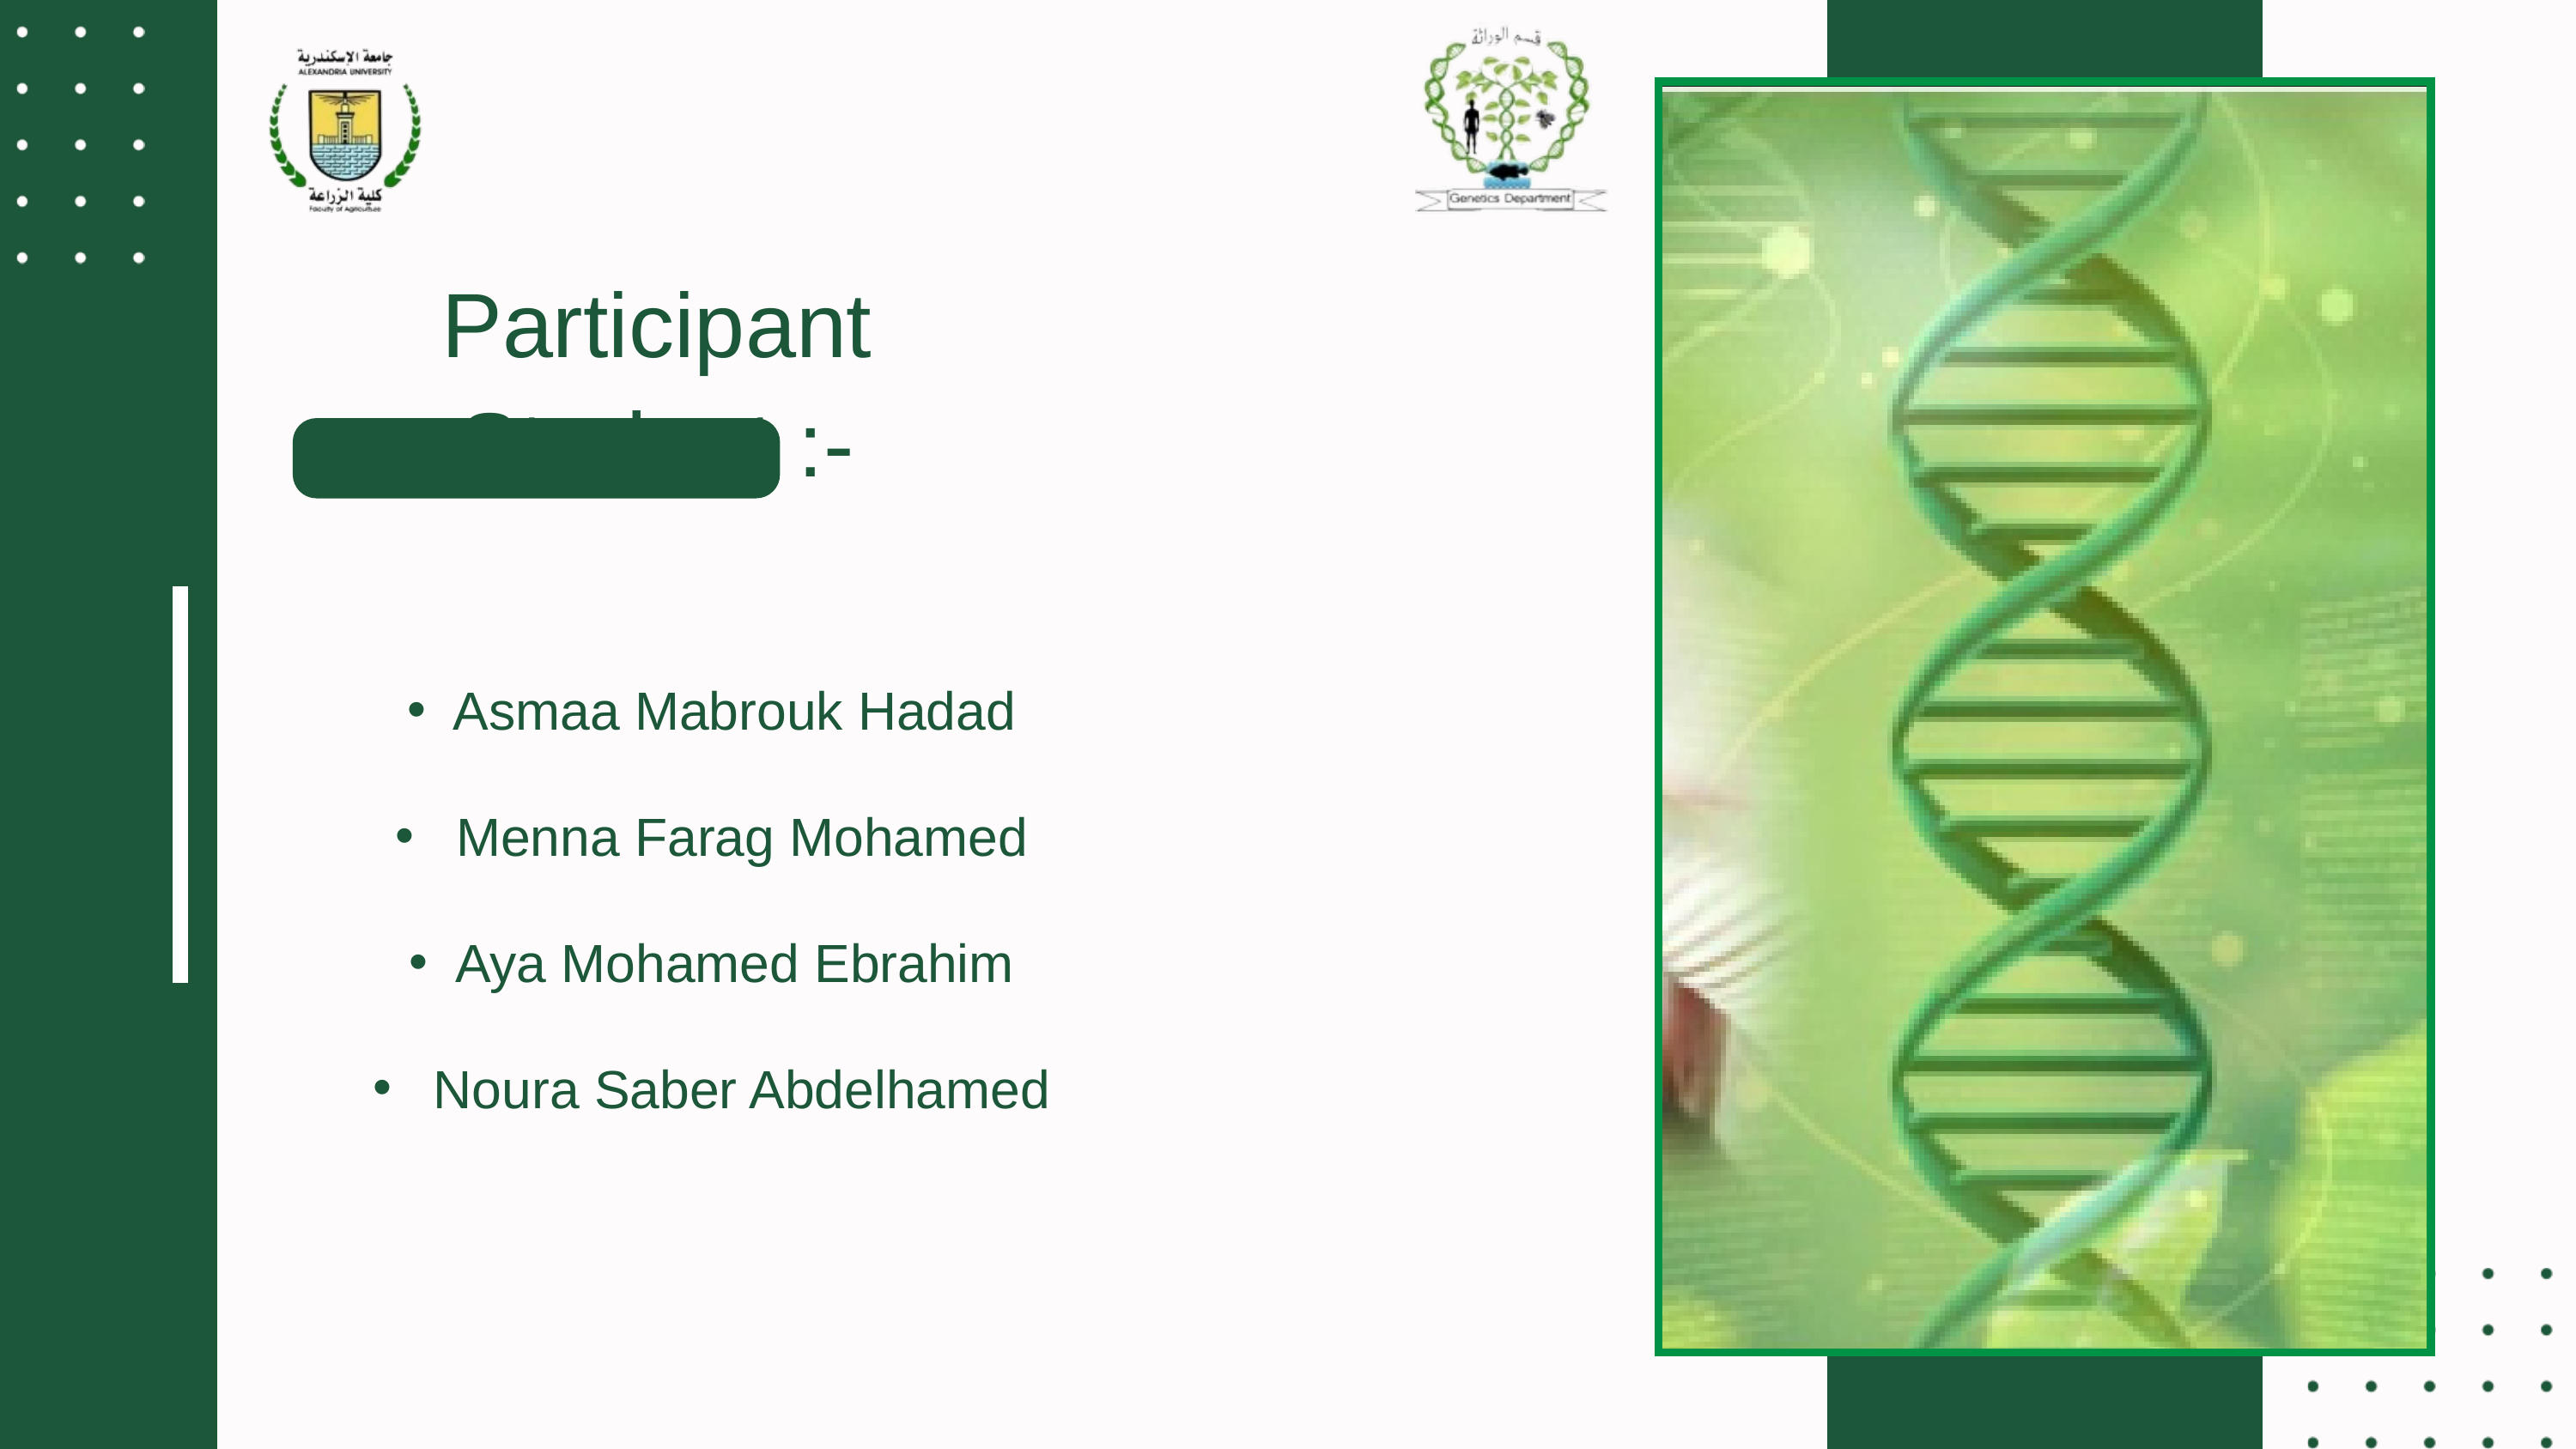

Participant Student :-

Asmaa Mabrouk Hadad
 Menna Farag Mohamed
Aya Mohamed Ebrahim
 Noura Saber Abdelhamed